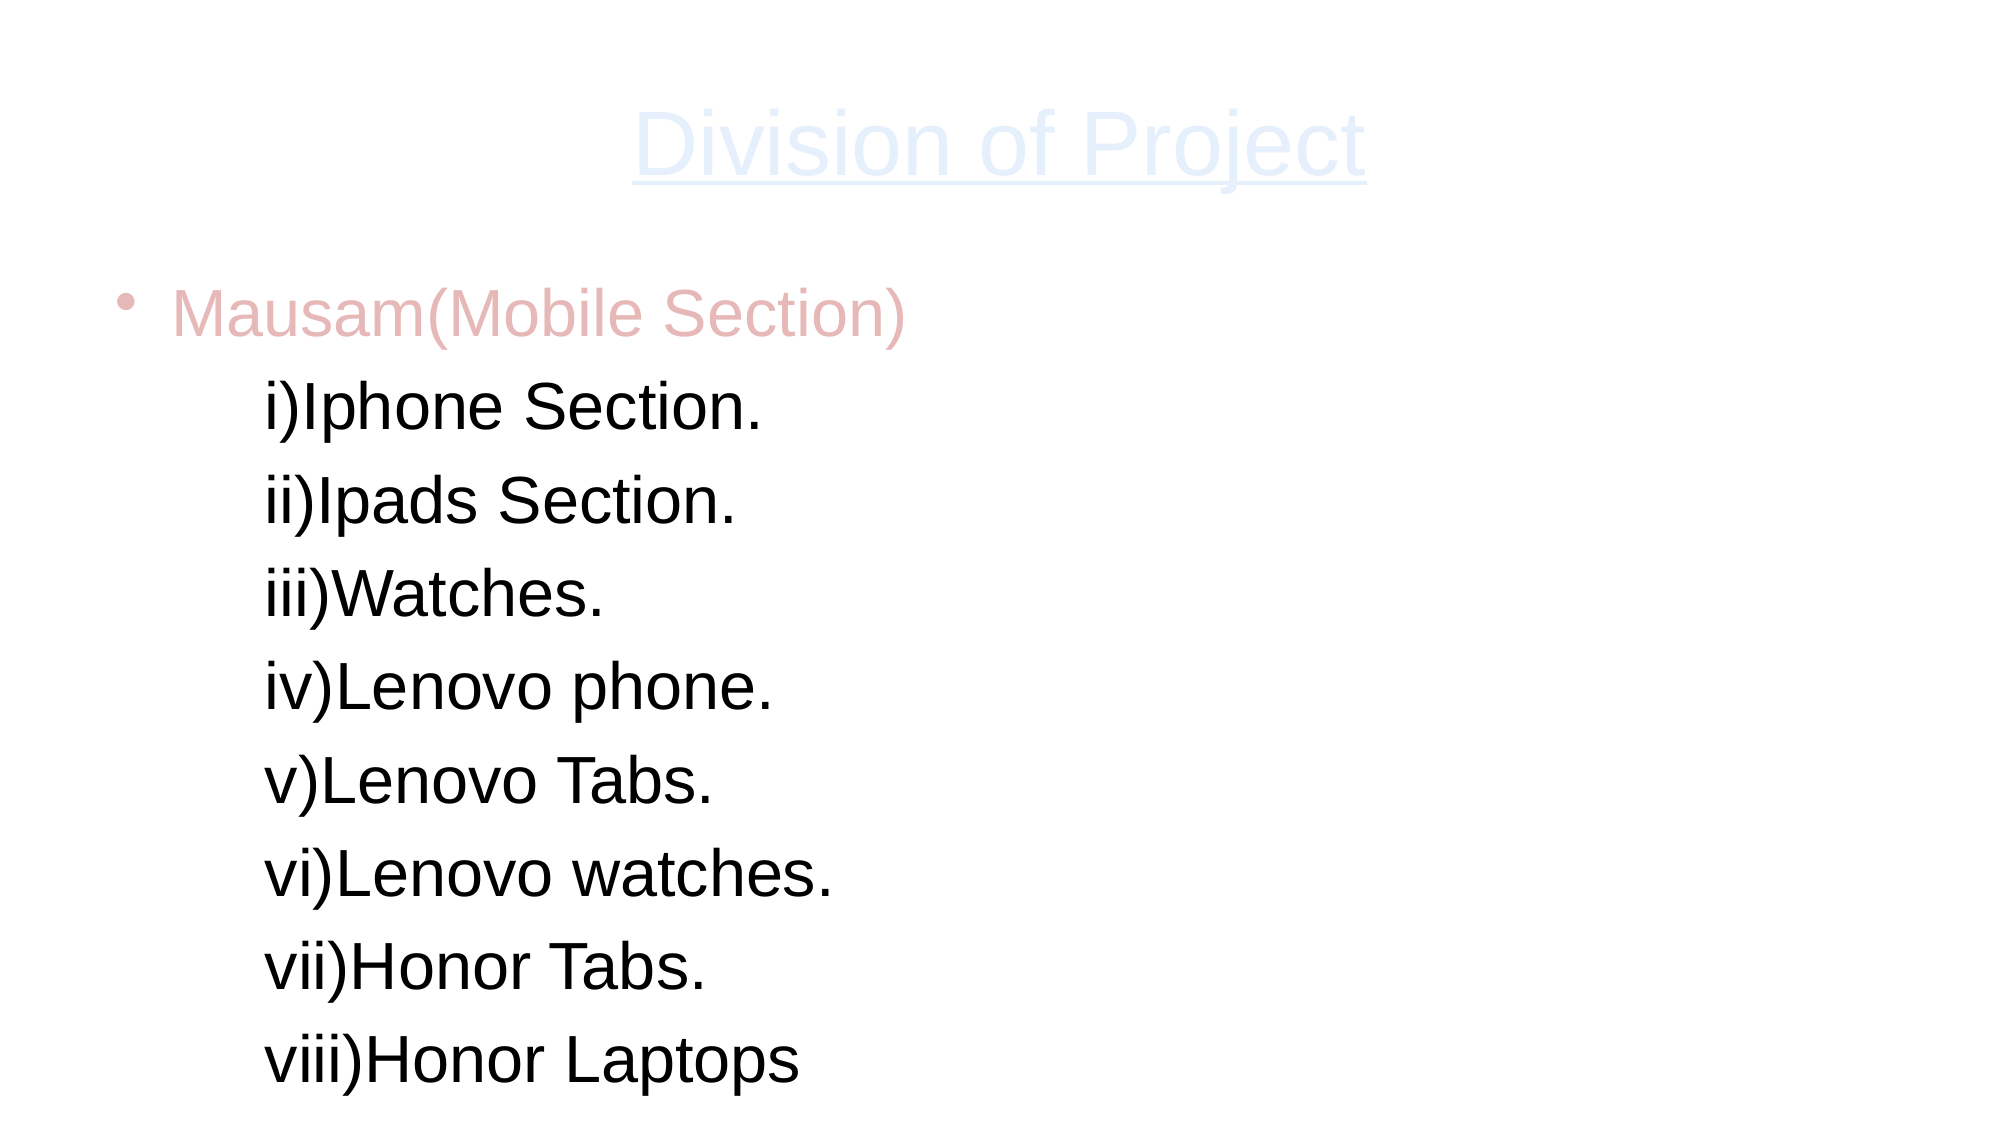

# Division of Project
Mausam(Mobile Section)
	i)Iphone Section.
	ii)Ipads Section.
	iii)Watches.
	iv)Lenovo phone.
	v)Lenovo Tabs.
	vi)Lenovo watches.
	vii)Honor Tabs.
	viii)Honor Laptops